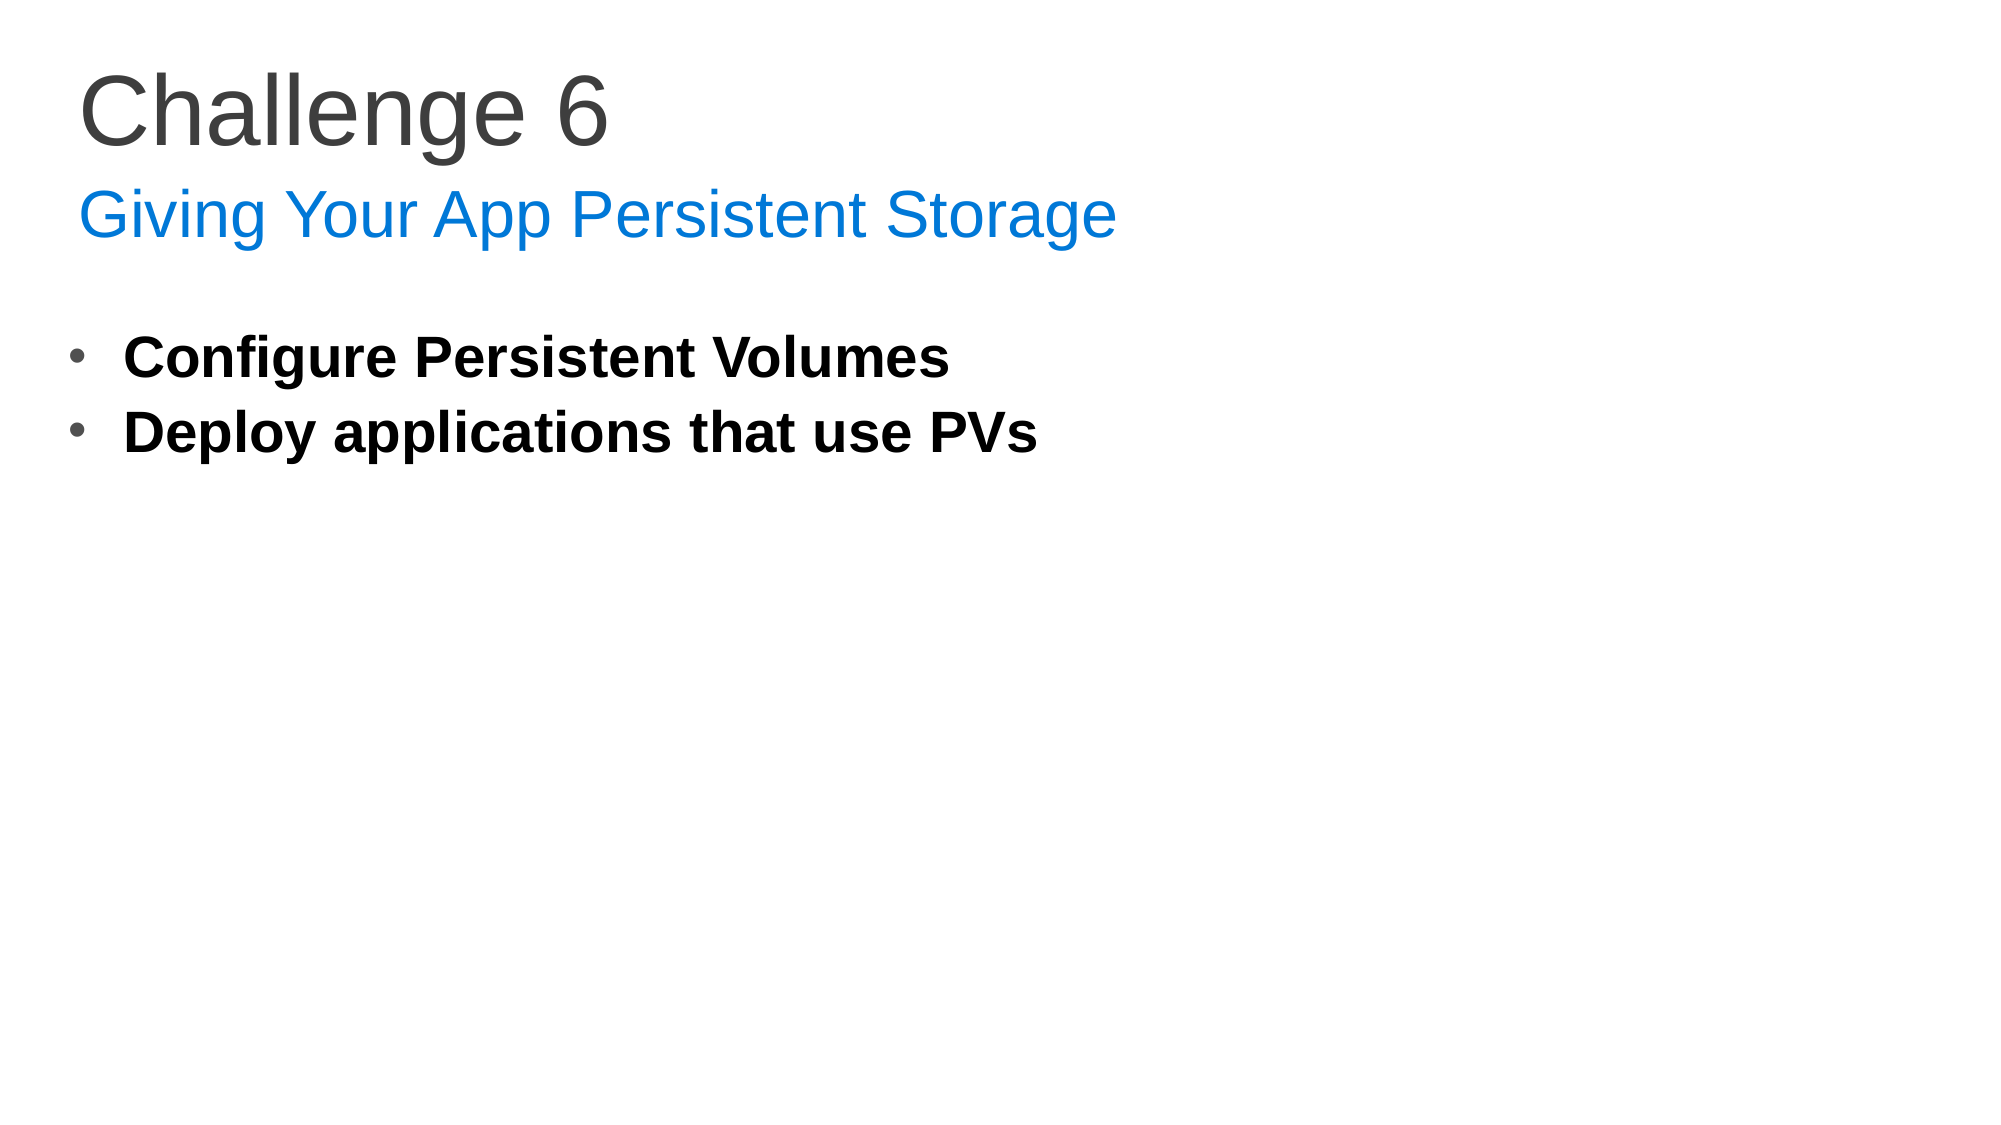

Challenge 6
Giving Your App Persistent Storage
Configure Persistent Volumes
Deploy applications that use PVs